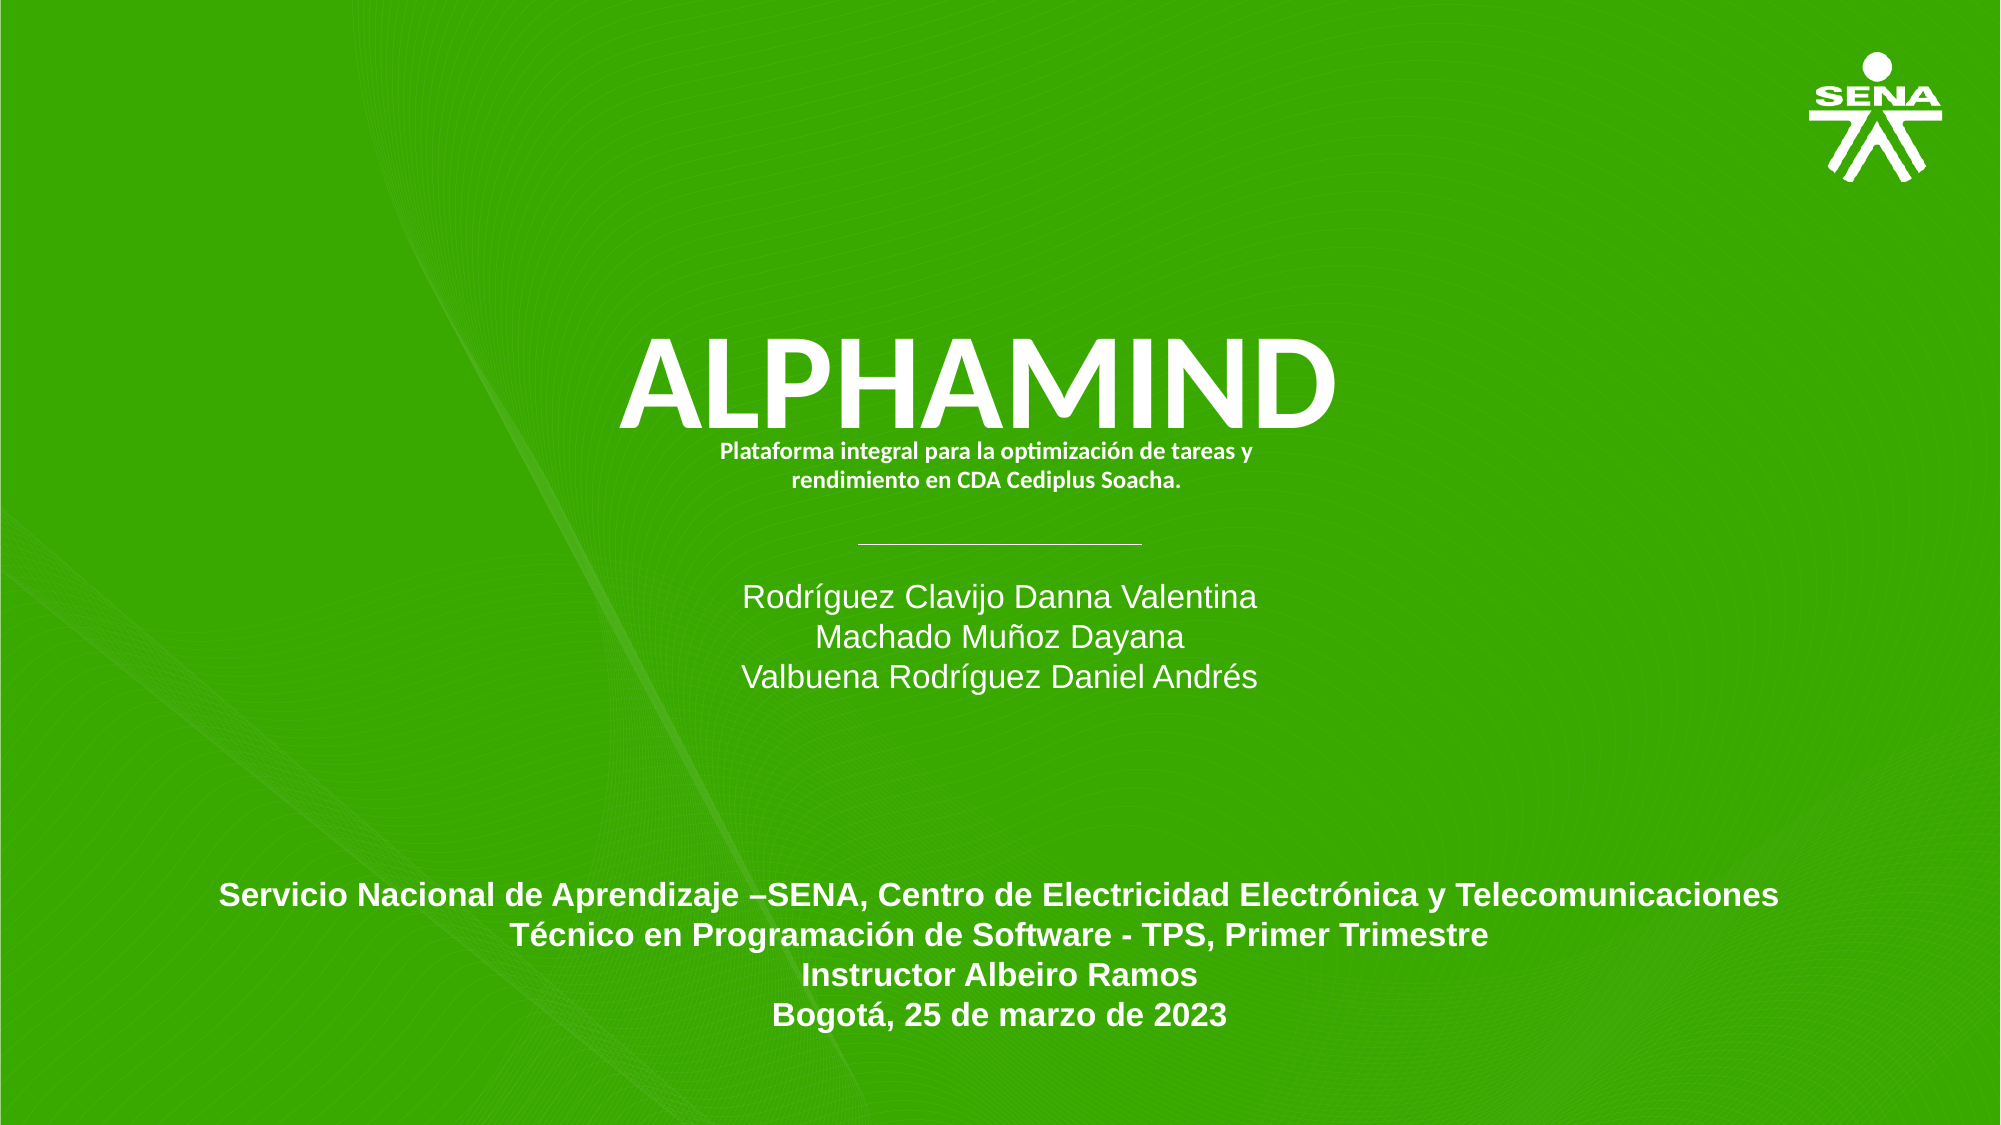

ALPHAMIND
Plataforma integral para la optimización de tareas y rendimiento en CDA Cediplus Soacha.
Rodríguez Clavijo Danna Valentina
Machado Muñoz Dayana
Valbuena Rodríguez Daniel Andrés
Servicio Nacional de Aprendizaje –SENA, Centro de Electricidad Electrónica y Telecomunicaciones
Técnico en Programación de Software - TPS, Primer Trimestre
Instructor Albeiro Ramos
Bogotá, 25 de marzo de 2023